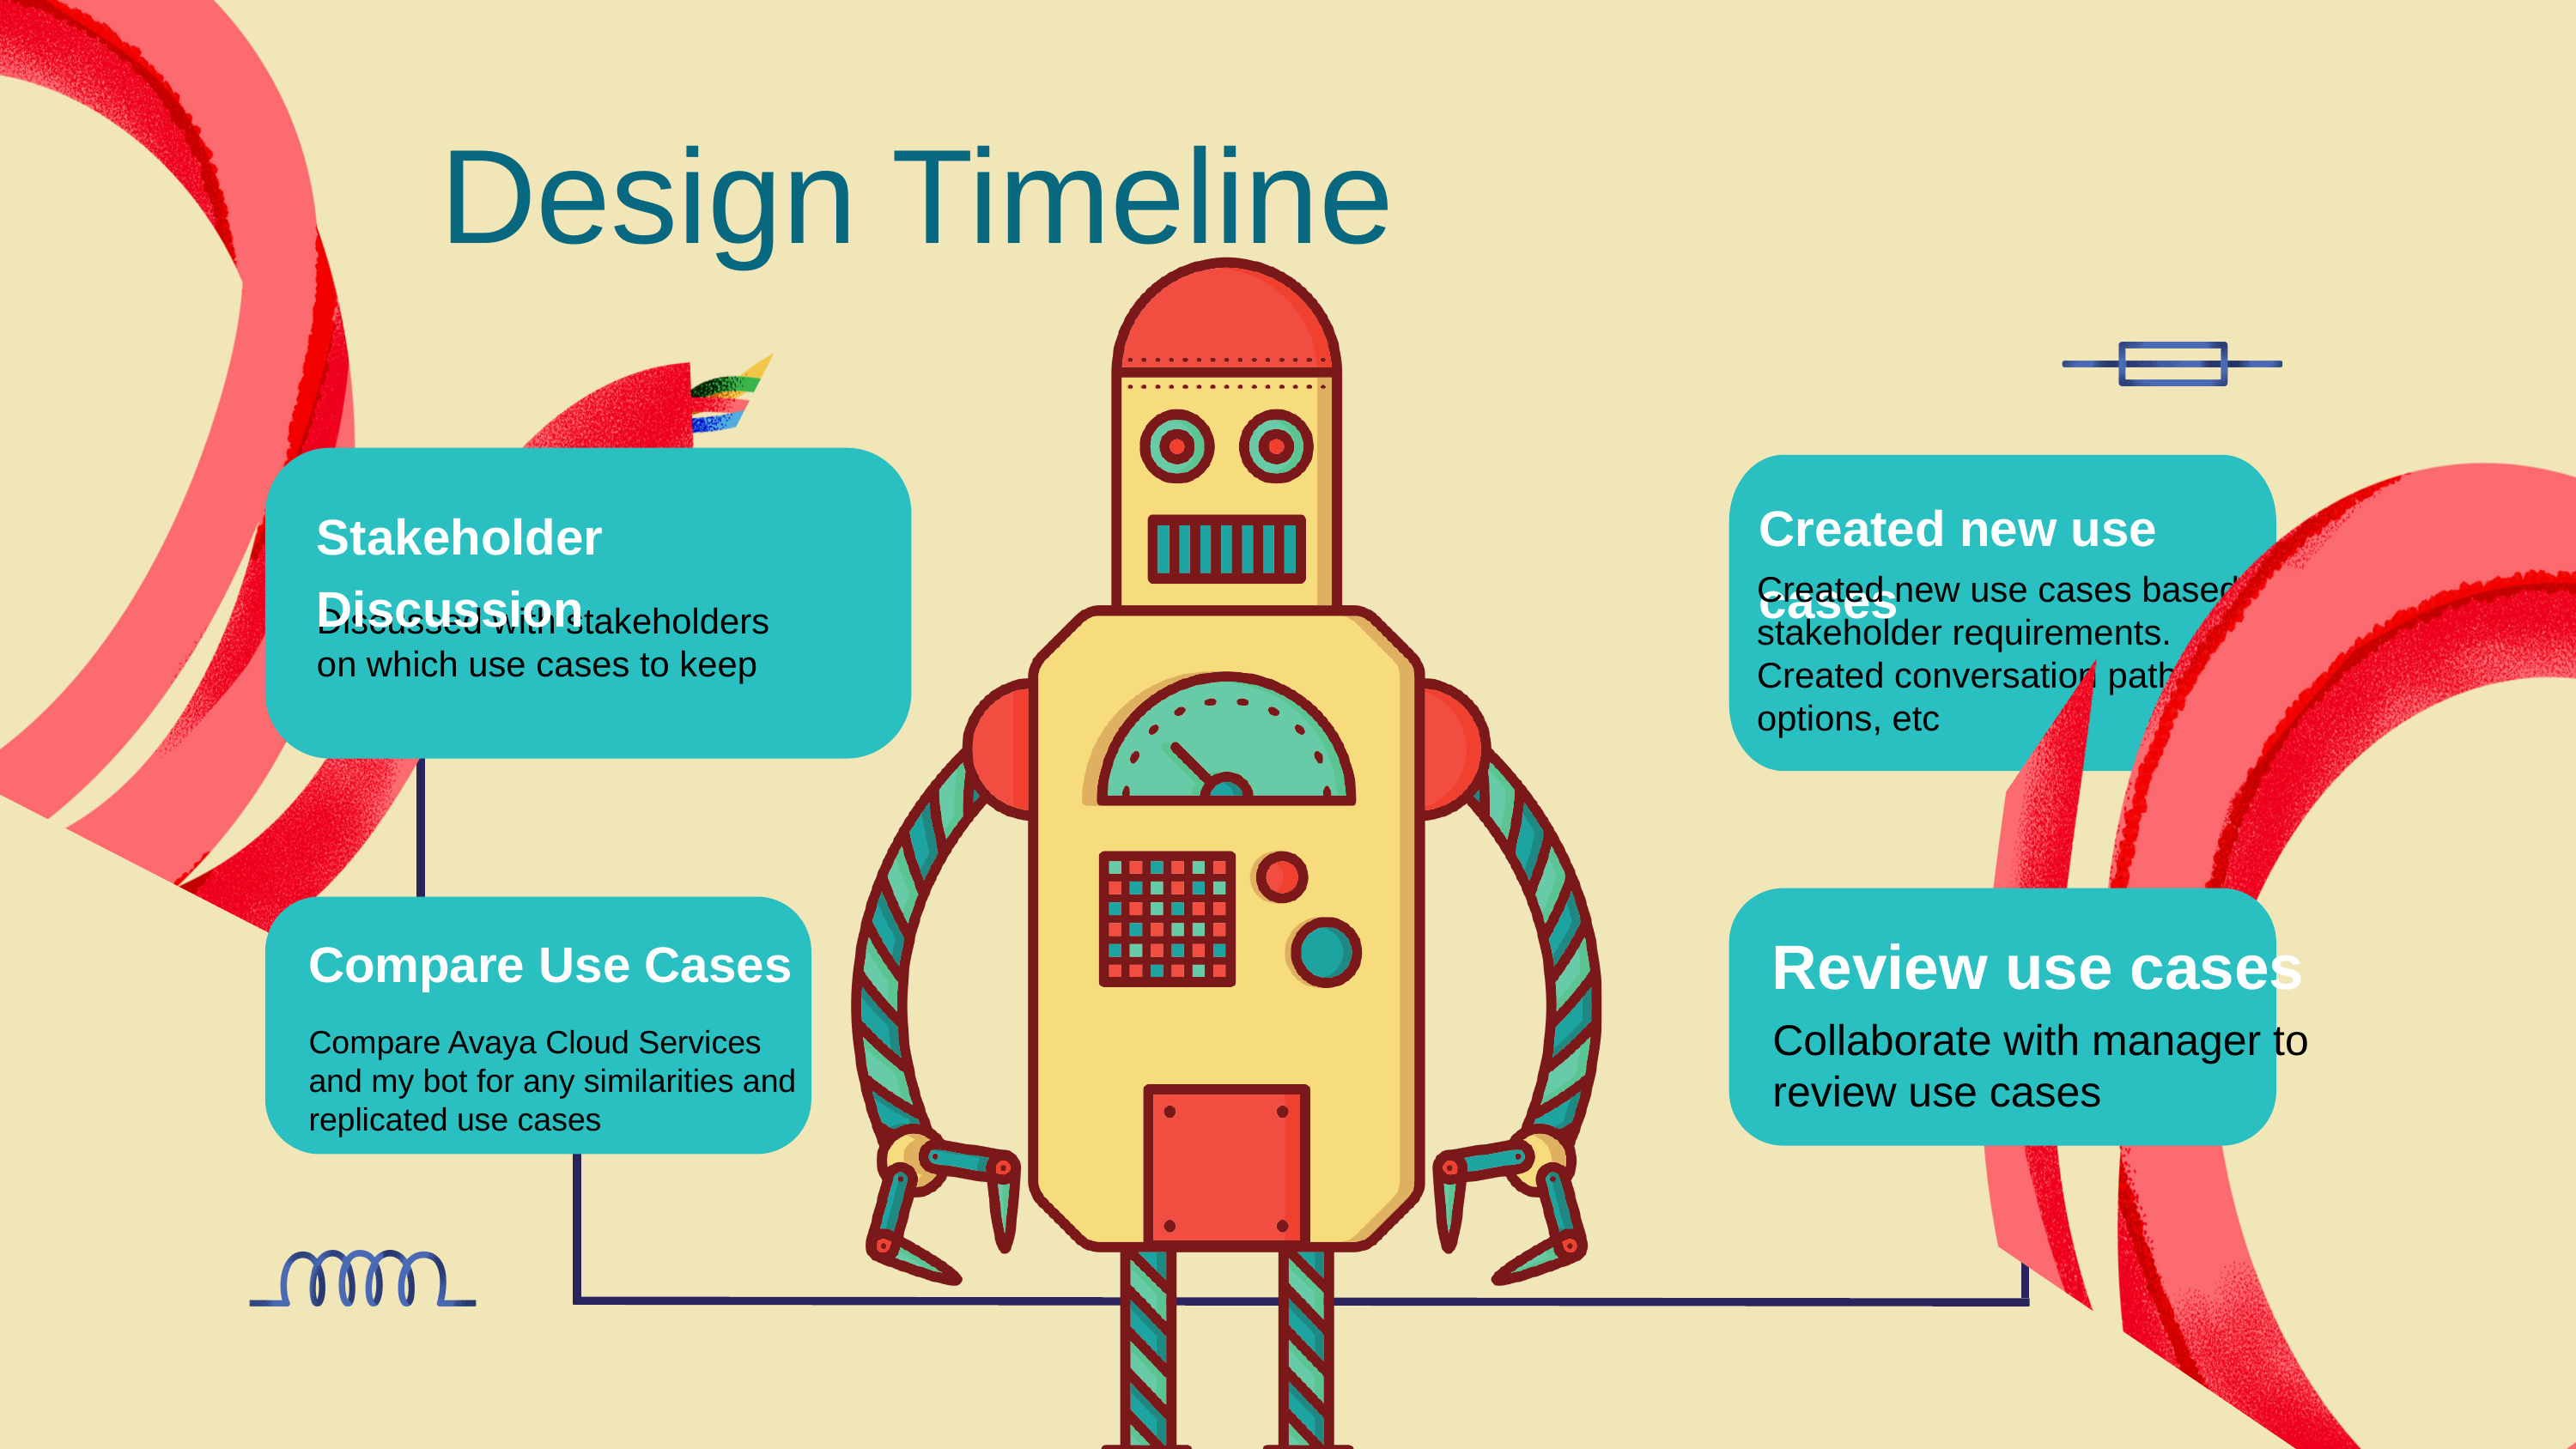

Design Timeline

Discussed with stakeholders on which use cases to keep

Created new use cases
Created new use cases based on stakeholder requirements. Created conversation paths, options, etc

Stakeholder Discussion

Review use cases
Collaborate with manager to review use cases

Compare Use Cases
Compare Avaya Cloud Services and my bot for any similarities and replicated use cases